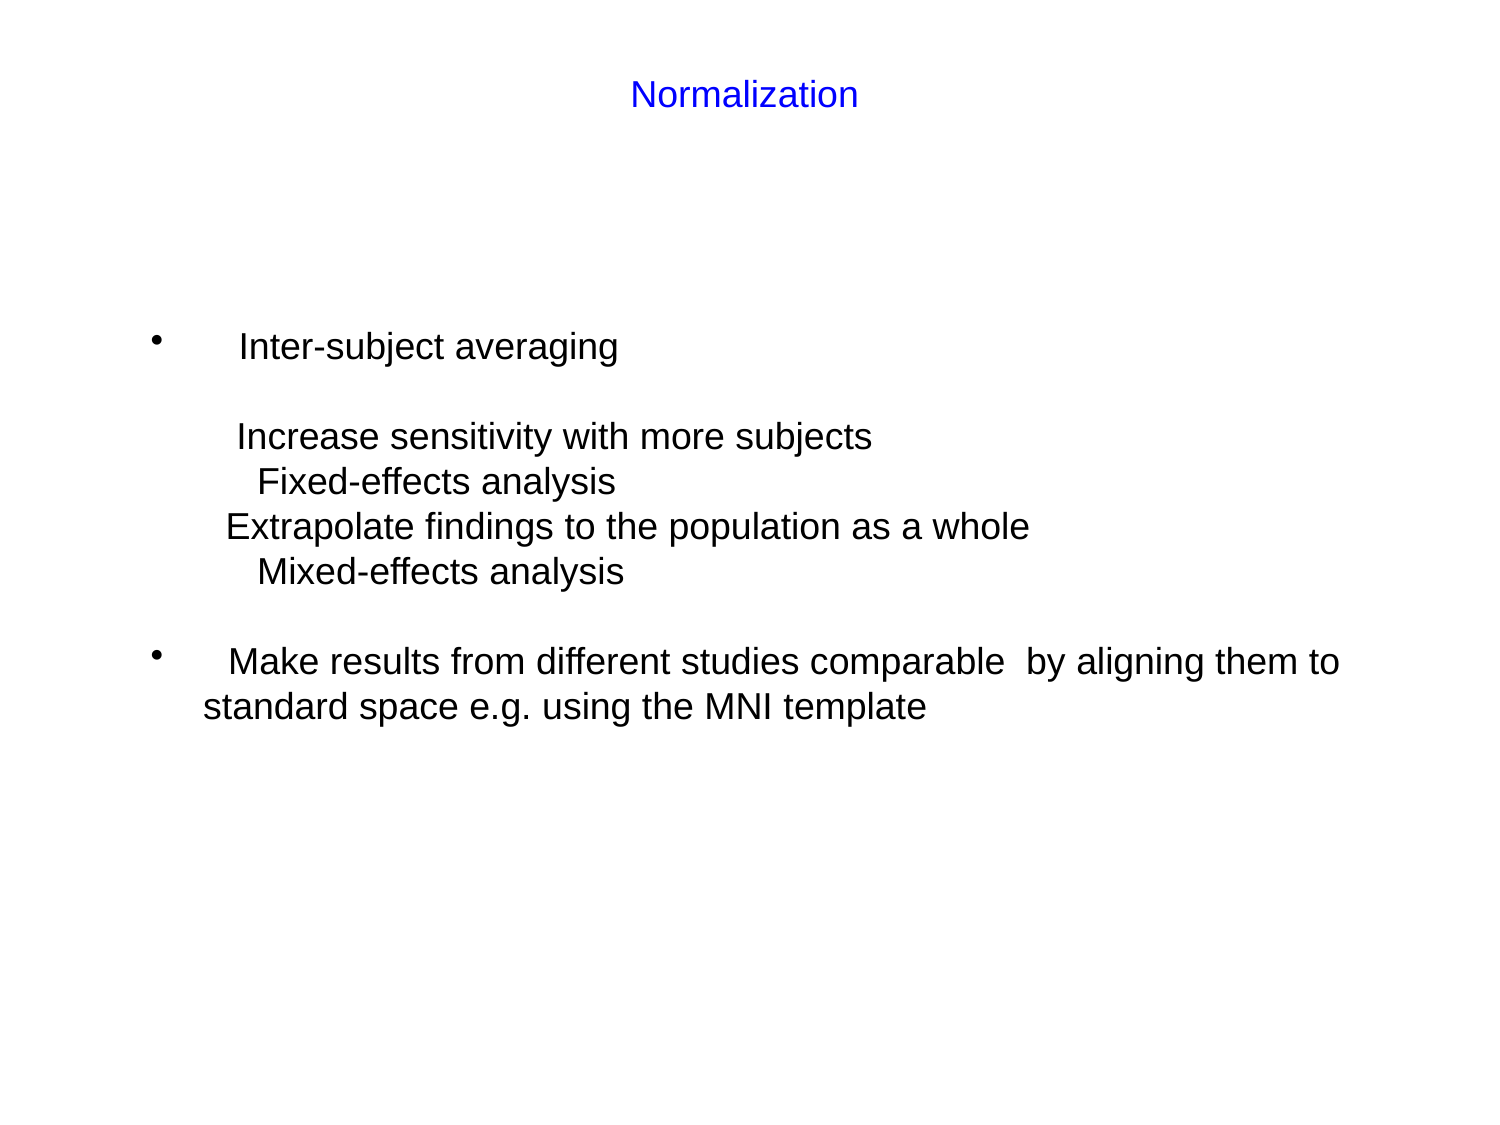

Normalization
     Inter-subject averaging

 Increase sensitivity with more subjects
   Fixed-effects analysis
Extrapolate findings to the population as a whole
   Mixed-effects analysis

    Make results from different studies comparable  by aligning them to
     standard space e.g. using the MNI template